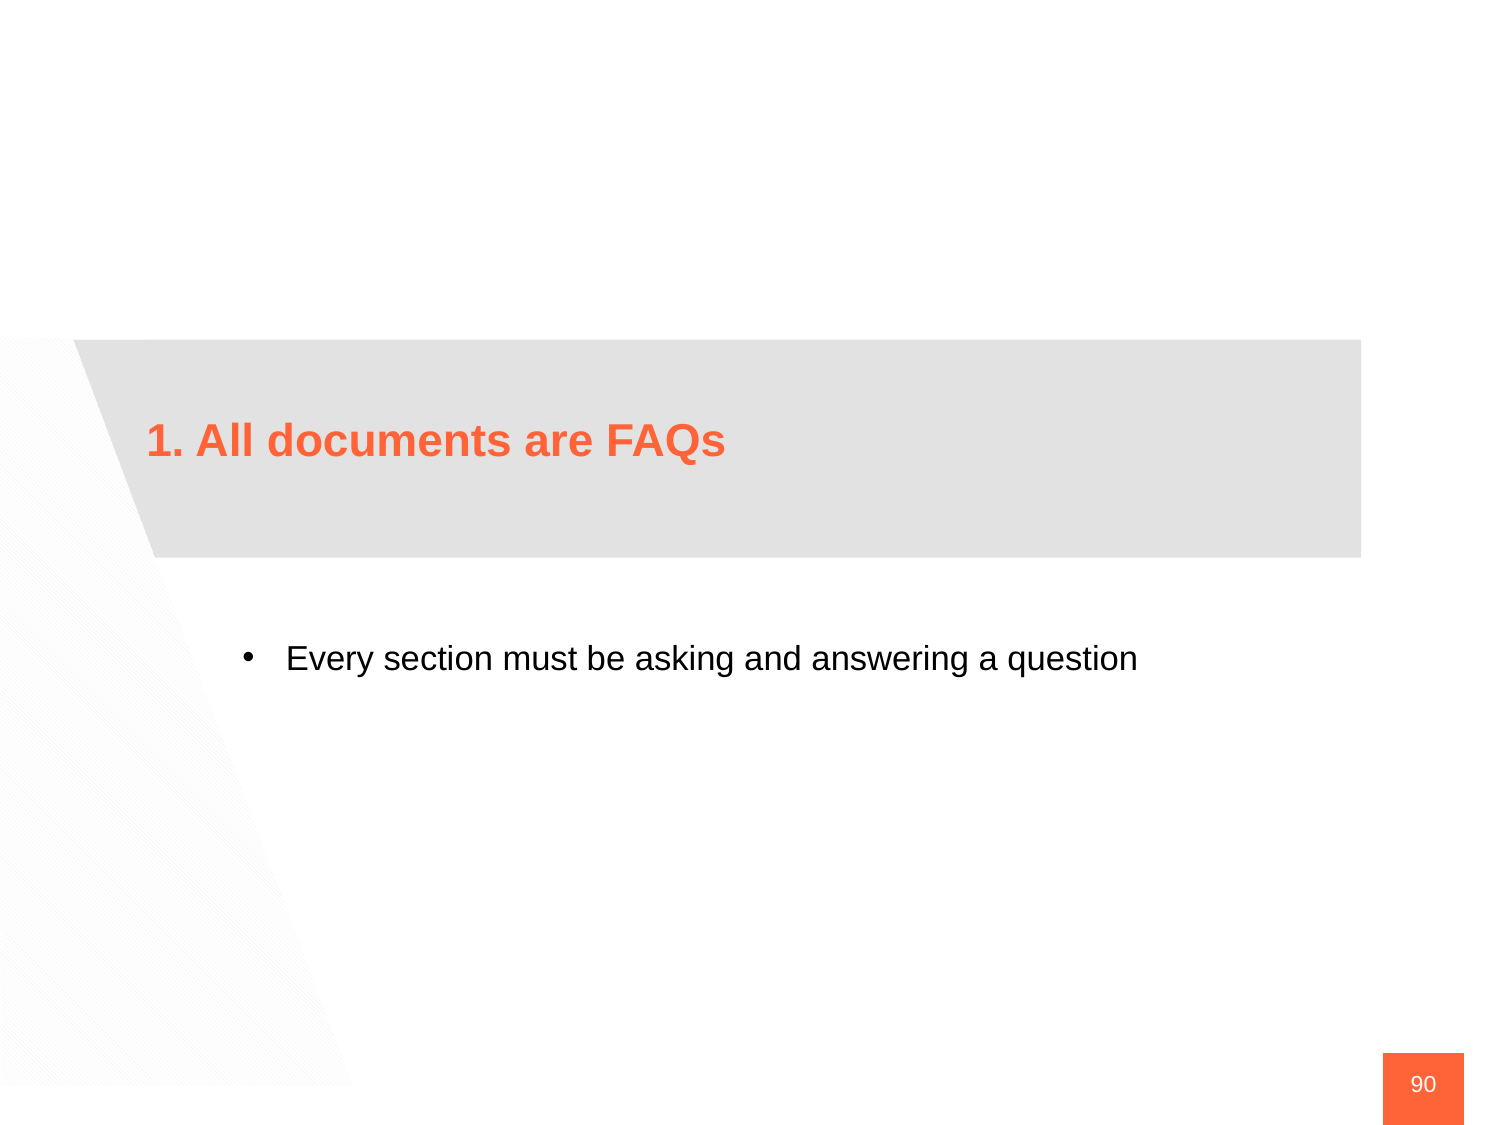

1. All documents are FAQs
Every section must be asking and answering a question